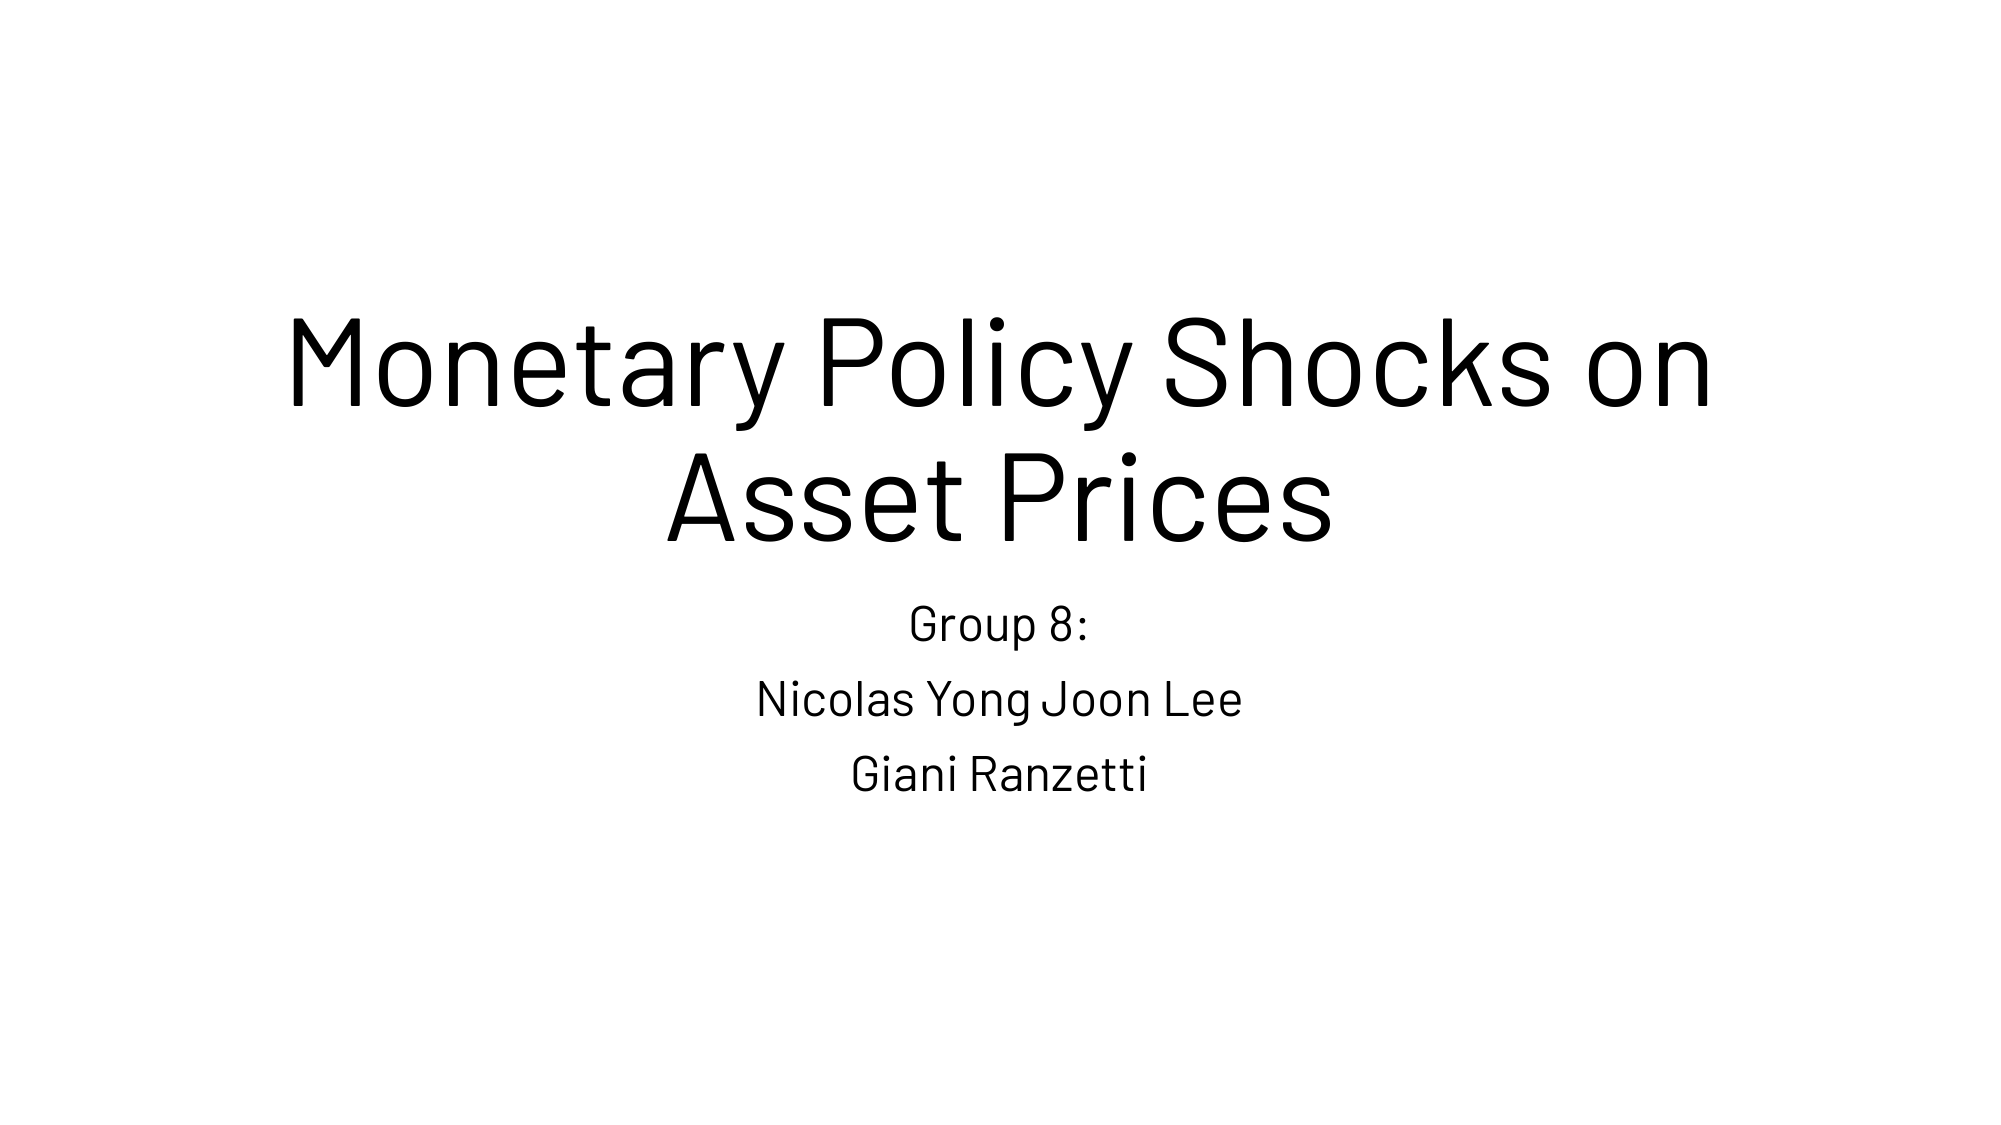

# Monetary Policy Shocks on Asset Prices
Group 8:
Nicolas Yong Joon Lee
Giani Ranzetti